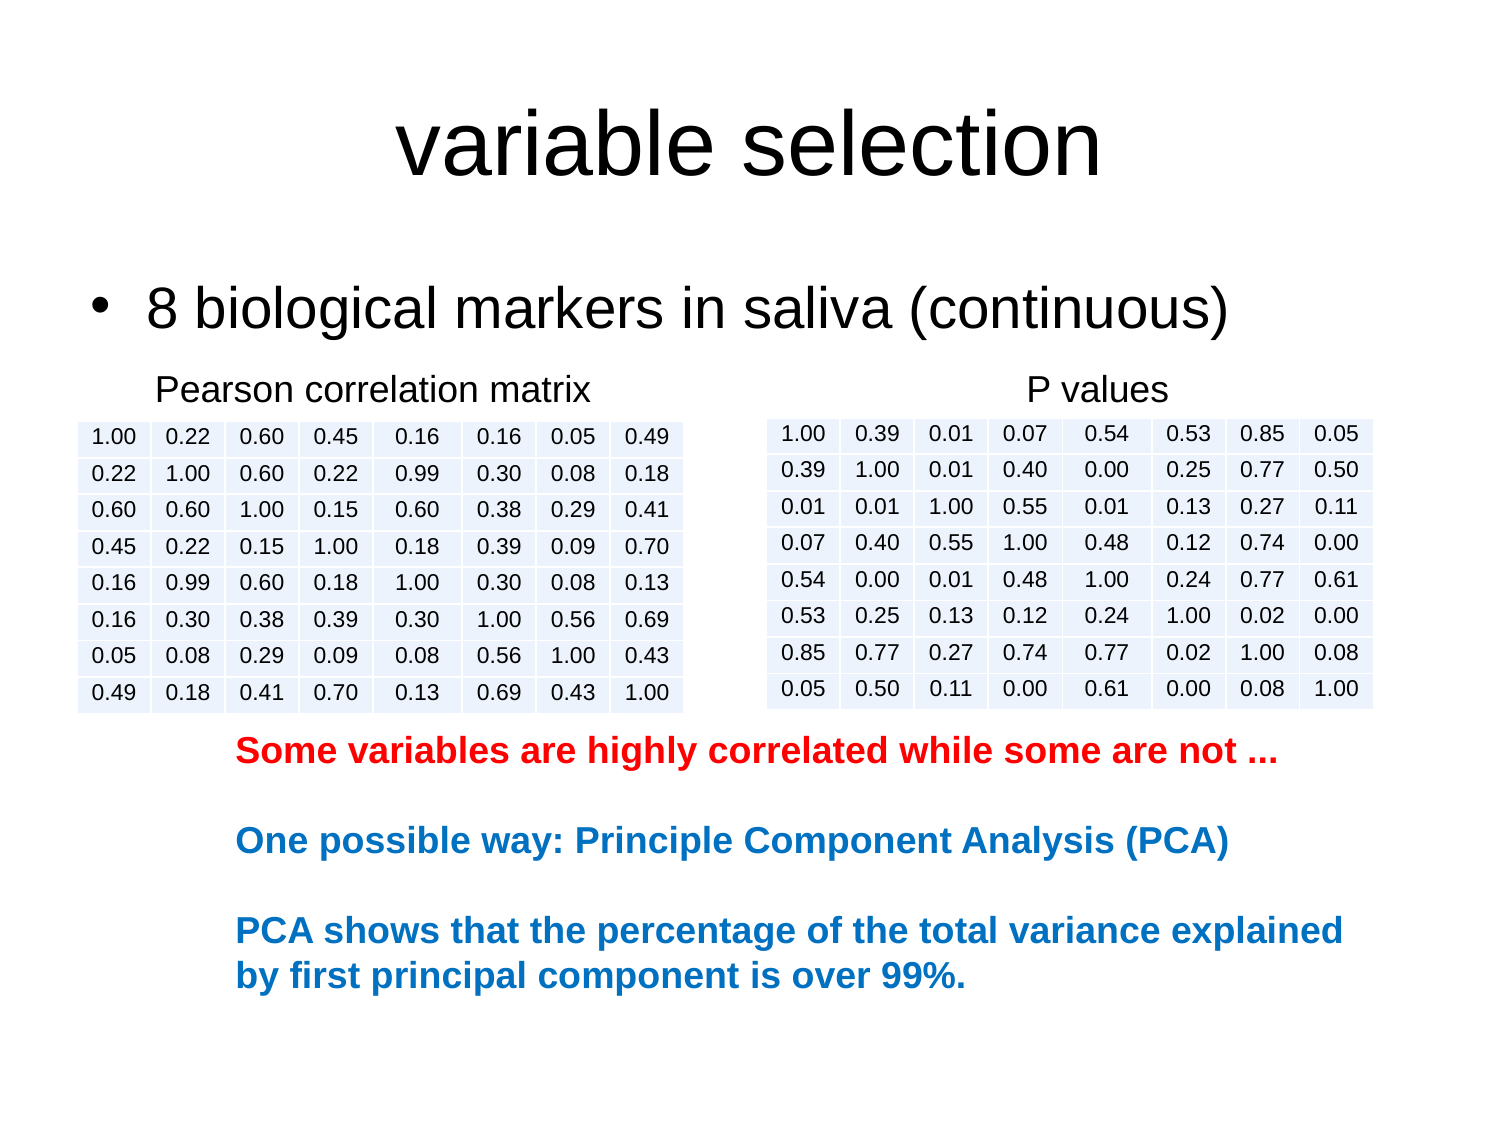

# variable selection
8 biological markers in saliva (continuous)
Pearson correlation matrix
P values
| 1.00 | 0.39 | 0.01 | 0.07 | 0.54 | 0.53 | 0.85 | 0.05 |
| --- | --- | --- | --- | --- | --- | --- | --- |
| 0.39 | 1.00 | 0.01 | 0.40 | 0.00 | 0.25 | 0.77 | 0.50 |
| 0.01 | 0.01 | 1.00 | 0.55 | 0.01 | 0.13 | 0.27 | 0.11 |
| 0.07 | 0.40 | 0.55 | 1.00 | 0.48 | 0.12 | 0.74 | 0.00 |
| 0.54 | 0.00 | 0.01 | 0.48 | 1.00 | 0.24 | 0.77 | 0.61 |
| 0.53 | 0.25 | 0.13 | 0.12 | 0.24 | 1.00 | 0.02 | 0.00 |
| 0.85 | 0.77 | 0.27 | 0.74 | 0.77 | 0.02 | 1.00 | 0.08 |
| 0.05 | 0.50 | 0.11 | 0.00 | 0.61 | 0.00 | 0.08 | 1.00 |
| 1.00 | 0.22 | 0.60 | 0.45 | 0.16 | 0.16 | 0.05 | 0.49 |
| --- | --- | --- | --- | --- | --- | --- | --- |
| 0.22 | 1.00 | 0.60 | 0.22 | 0.99 | 0.30 | 0.08 | 0.18 |
| 0.60 | 0.60 | 1.00 | 0.15 | 0.60 | 0.38 | 0.29 | 0.41 |
| 0.45 | 0.22 | 0.15 | 1.00 | 0.18 | 0.39 | 0.09 | 0.70 |
| 0.16 | 0.99 | 0.60 | 0.18 | 1.00 | 0.30 | 0.08 | 0.13 |
| 0.16 | 0.30 | 0.38 | 0.39 | 0.30 | 1.00 | 0.56 | 0.69 |
| 0.05 | 0.08 | 0.29 | 0.09 | 0.08 | 0.56 | 1.00 | 0.43 |
| 0.49 | 0.18 | 0.41 | 0.70 | 0.13 | 0.69 | 0.43 | 1.00 |
Some variables are highly correlated while some are not ...

One possible way: Principle Component Analysis (PCA)

PCA shows that the percentage of the total variance explained by first principal component is over 99%.